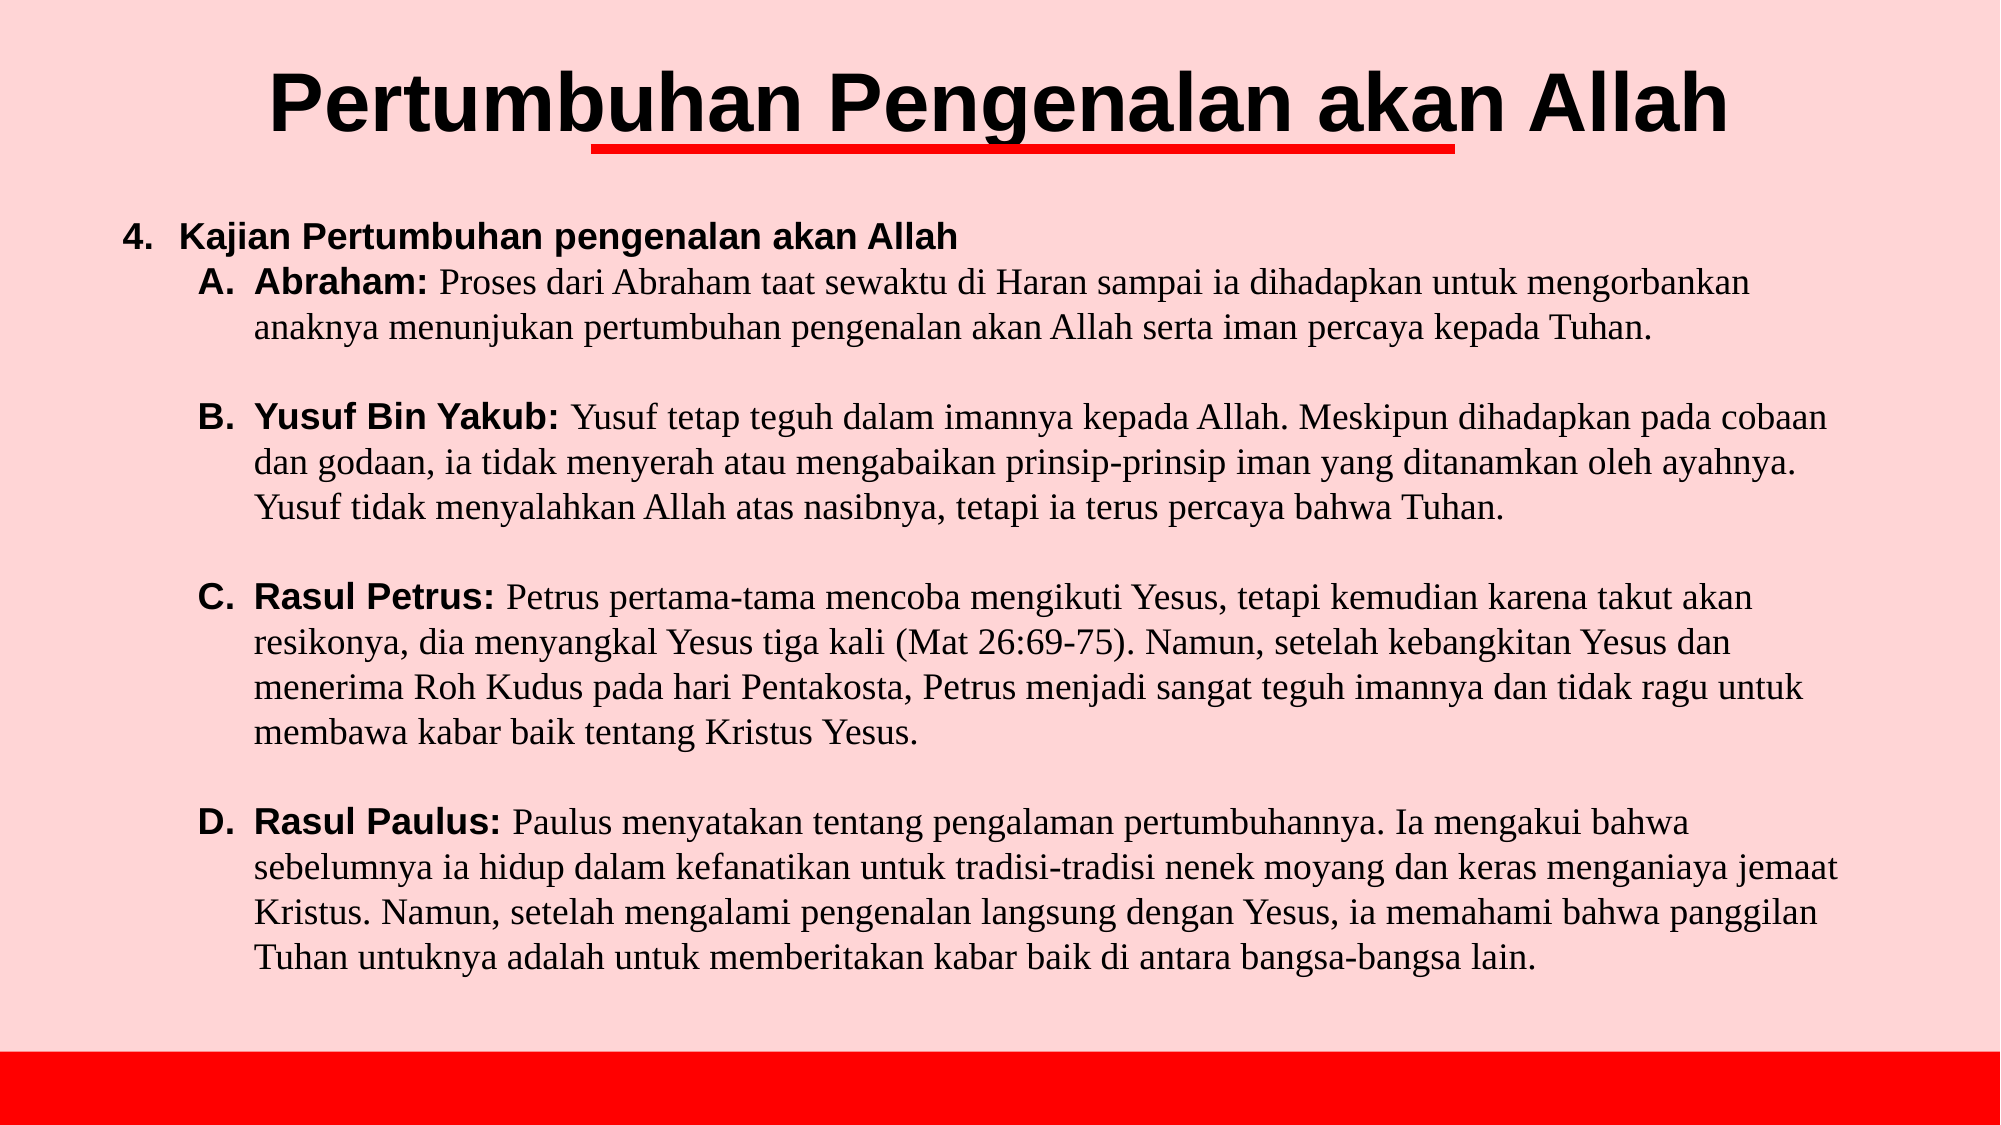

Pertumbuhan Pengenalan akan Allah
Kajian Pertumbuhan pengenalan akan Allah
Abraham: Proses dari Abraham taat sewaktu di Haran sampai ia dihadapkan untuk mengorbankan anaknya menunjukan pertumbuhan pengenalan akan Allah serta iman percaya kepada Tuhan.

Yusuf Bin Yakub: Yusuf tetap teguh dalam imannya kepada Allah. Meskipun dihadapkan pada cobaan dan godaan, ia tidak menyerah atau mengabaikan prinsip-prinsip iman yang ditanamkan oleh ayahnya. Yusuf tidak menyalahkan Allah atas nasibnya, tetapi ia terus percaya bahwa Tuhan.

Rasul Petrus: Petrus pertama-tama mencoba mengikuti Yesus, tetapi kemudian karena takut akan resikonya, dia menyangkal Yesus tiga kali (Mat 26:69-75). Namun, setelah kebangkitan Yesus dan menerima Roh Kudus pada hari Pentakosta, Petrus menjadi sangat teguh imannya dan tidak ragu untuk membawa kabar baik tentang Kristus Yesus.

Rasul Paulus: Paulus menyatakan tentang pengalaman pertumbuhannya. Ia mengakui bahwa sebelumnya ia hidup dalam kefanatikan untuk tradisi-tradisi nenek moyang dan keras menganiaya jemaat Kristus. Namun, setelah mengalami pengenalan langsung dengan Yesus, ia memahami bahwa panggilan Tuhan untuknya adalah untuk memberitakan kabar baik di antara bangsa-bangsa lain.